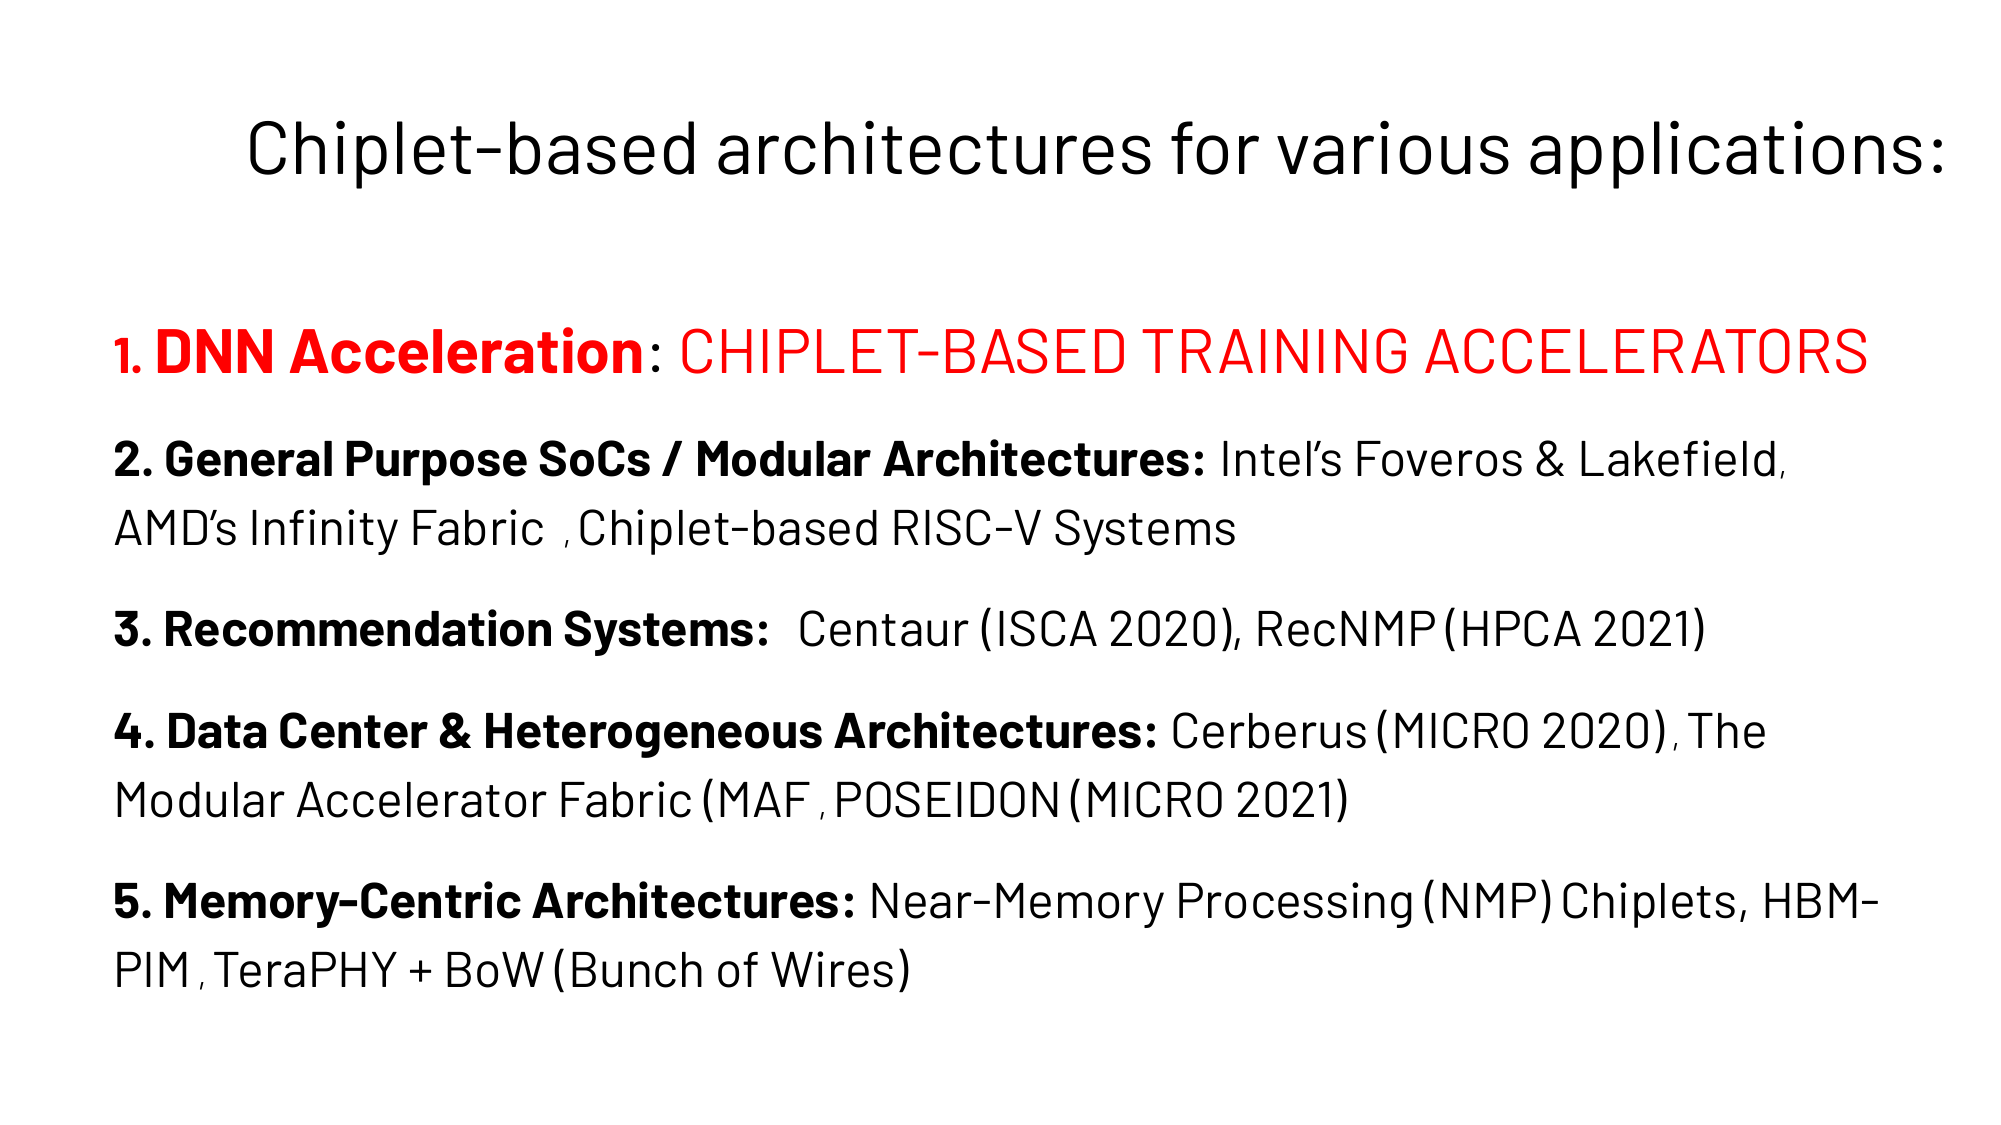

# Chiplet-based architectures for various applications:
1. DNN Acceleration: CHIPLET-BASED TRAINING ACCELERATORS
2. General Purpose SoCs / Modular Architectures: Intel’s Foveros & Lakefield, AMD’s Infinity Fabric  , Chiplet-based RISC-V Systems
3. Recommendation Systems:  Centaur  (ISCA 2020), RecNMP (HPCA 2021)
4. Data Center & Heterogeneous Architectures: Cerberus (MICRO 2020) , The Modular Accelerator Fabric (MAF , POSEIDON (MICRO 2021)
5. Memory-Centric Architectures: Near-Memory Processing (NMP) Chiplets, HBM-PIM , TeraPHY + BoW (Bunch of Wires)